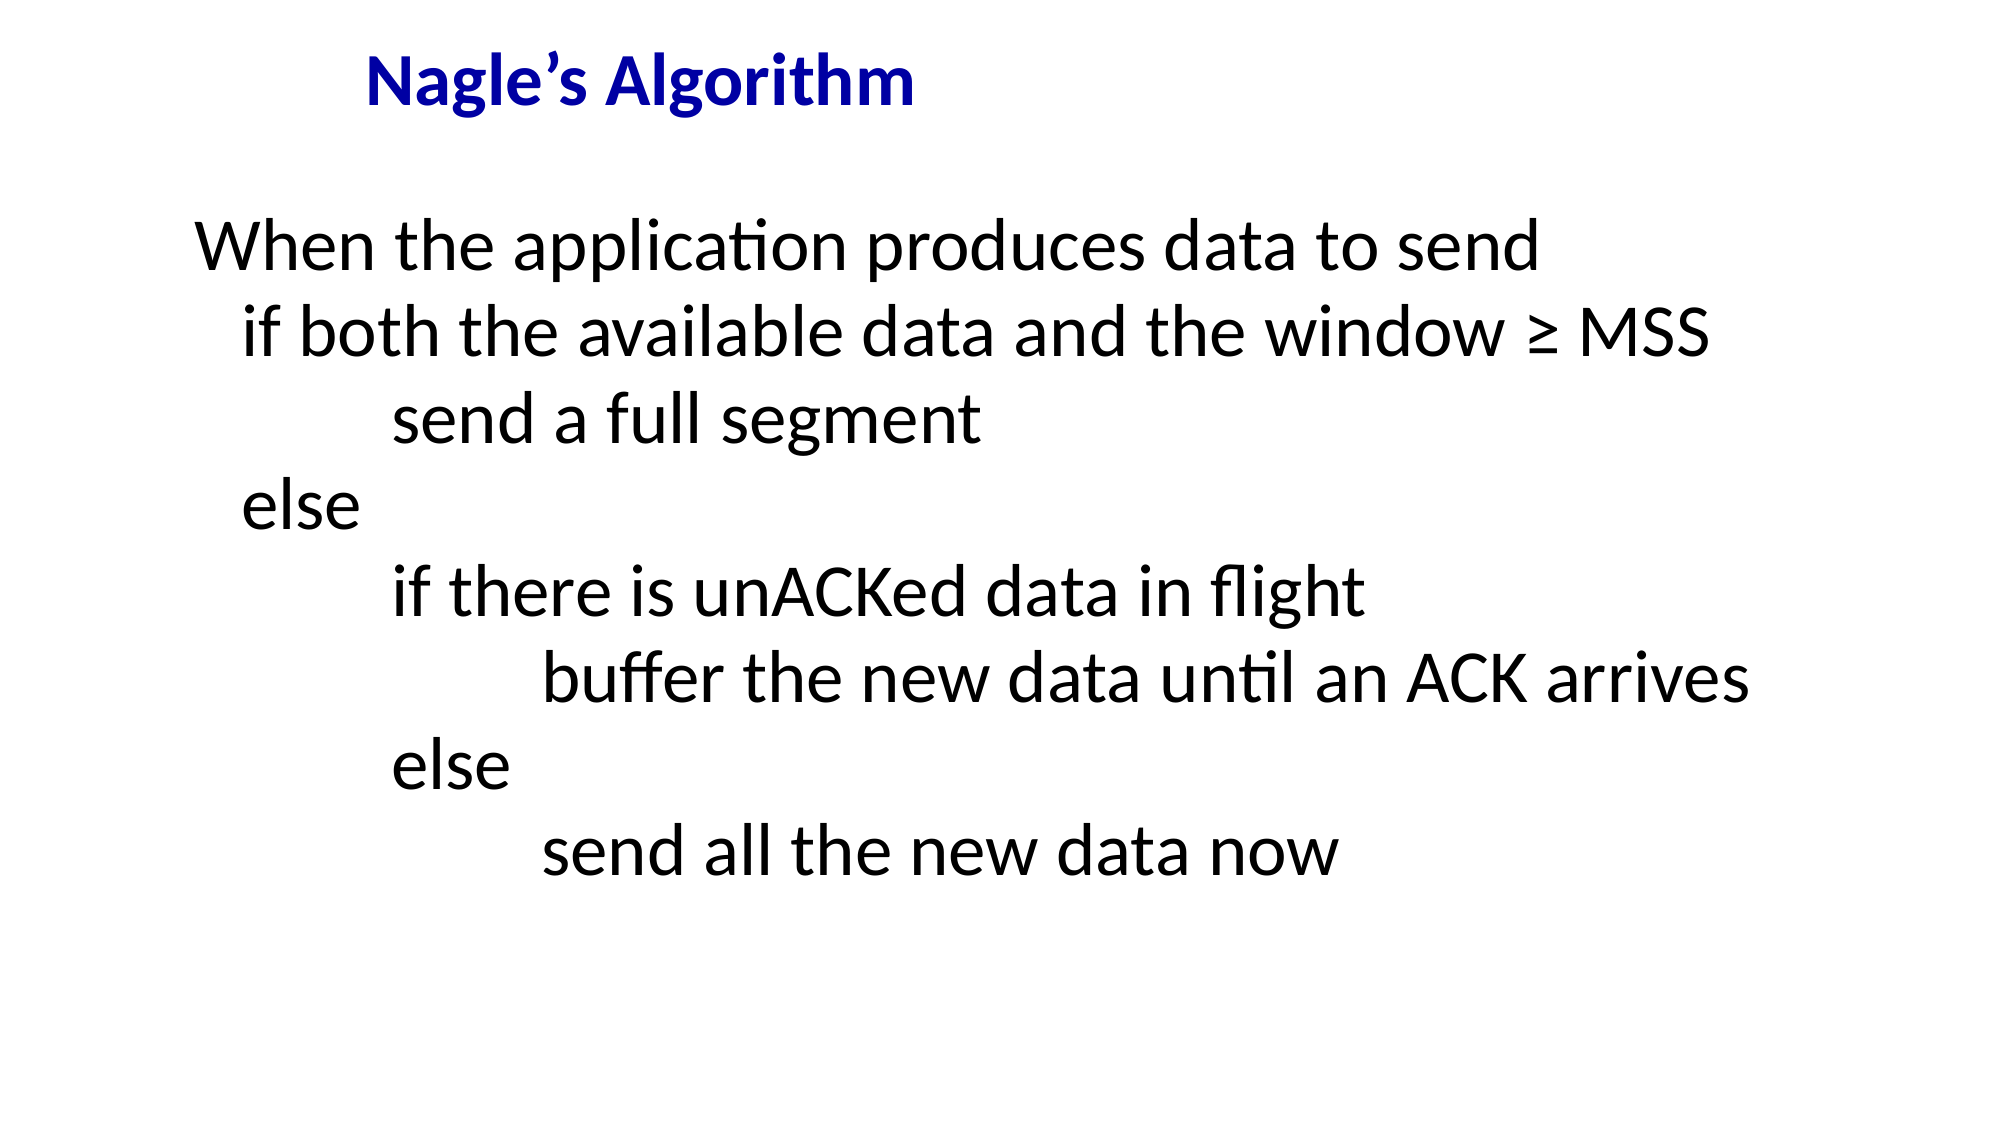

# Nagle’s Algorithm
When the application produces data to send
	if both the available data and the window ≥ MSS
		send a full segment
	else
		if there is unACKed data in flight
			buffer the new data until an ACK arrives
		else
			send all the new data now